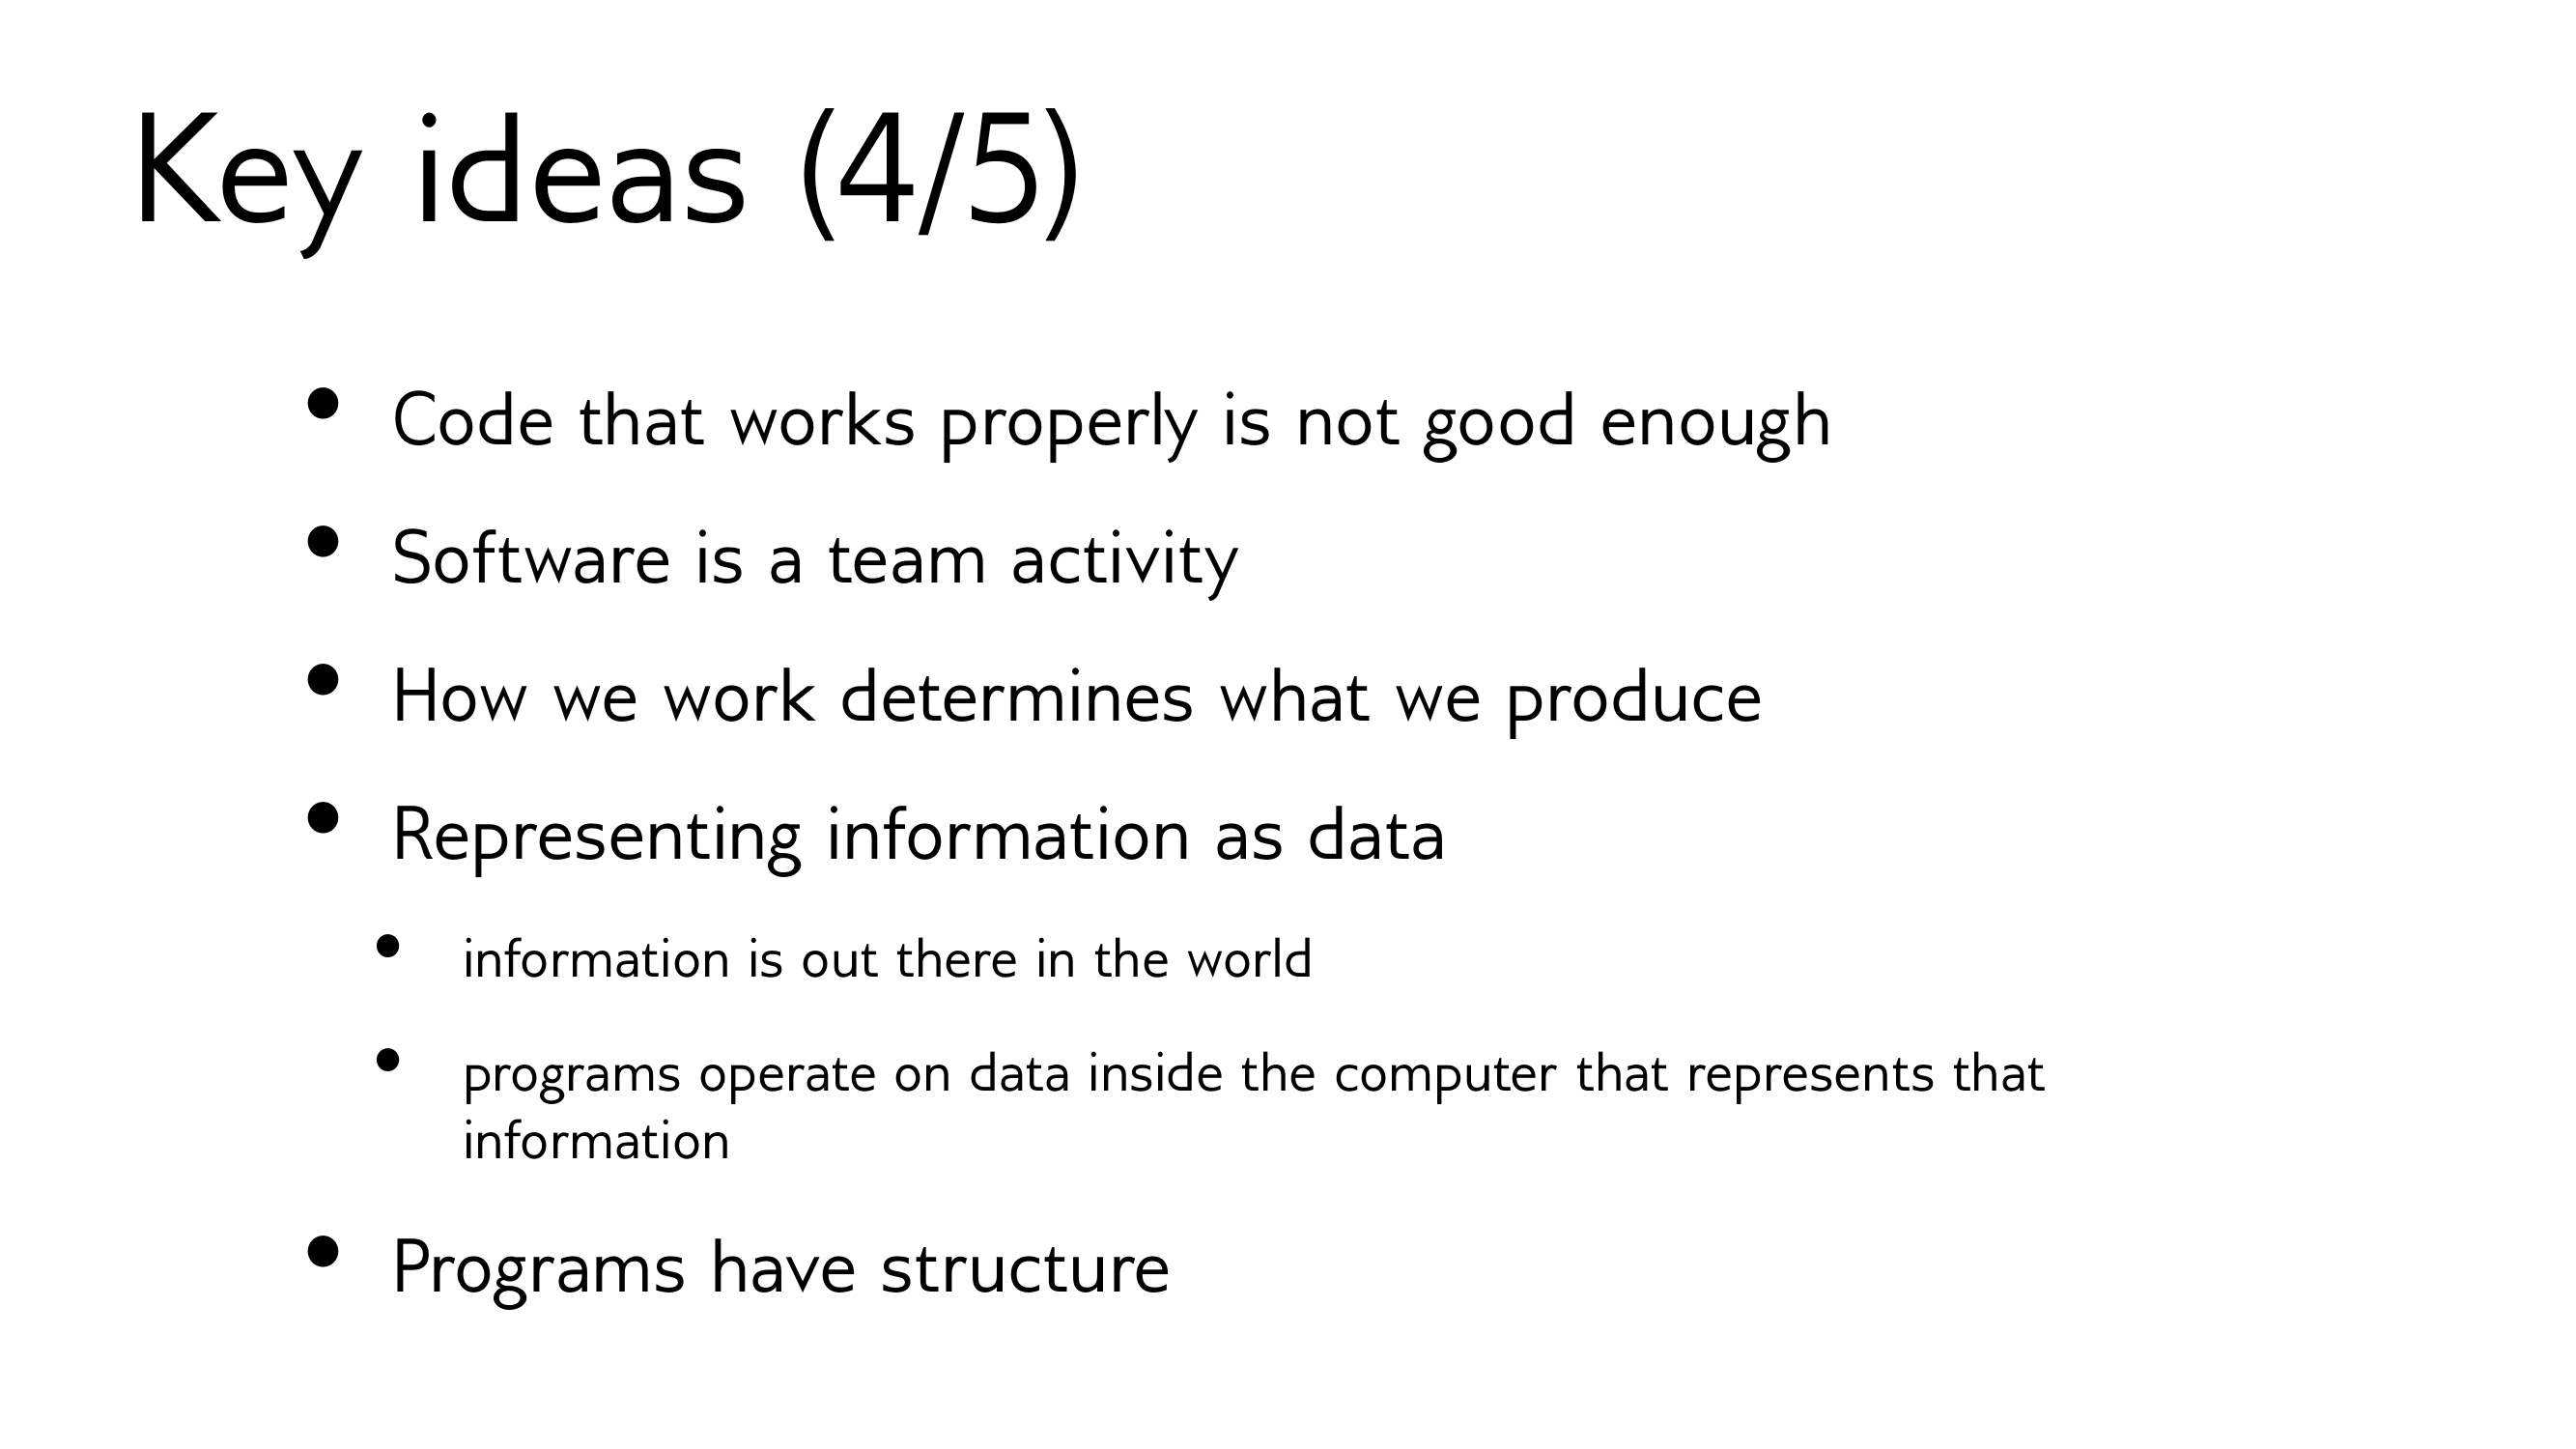

# Key ideas (4/5)
Code that works properly is not good enough
Software is a team activity
How we work determines what we produce
Representing information as data
information is out there in the world
programs operate on data inside the computer that represents that information
Programs have structure